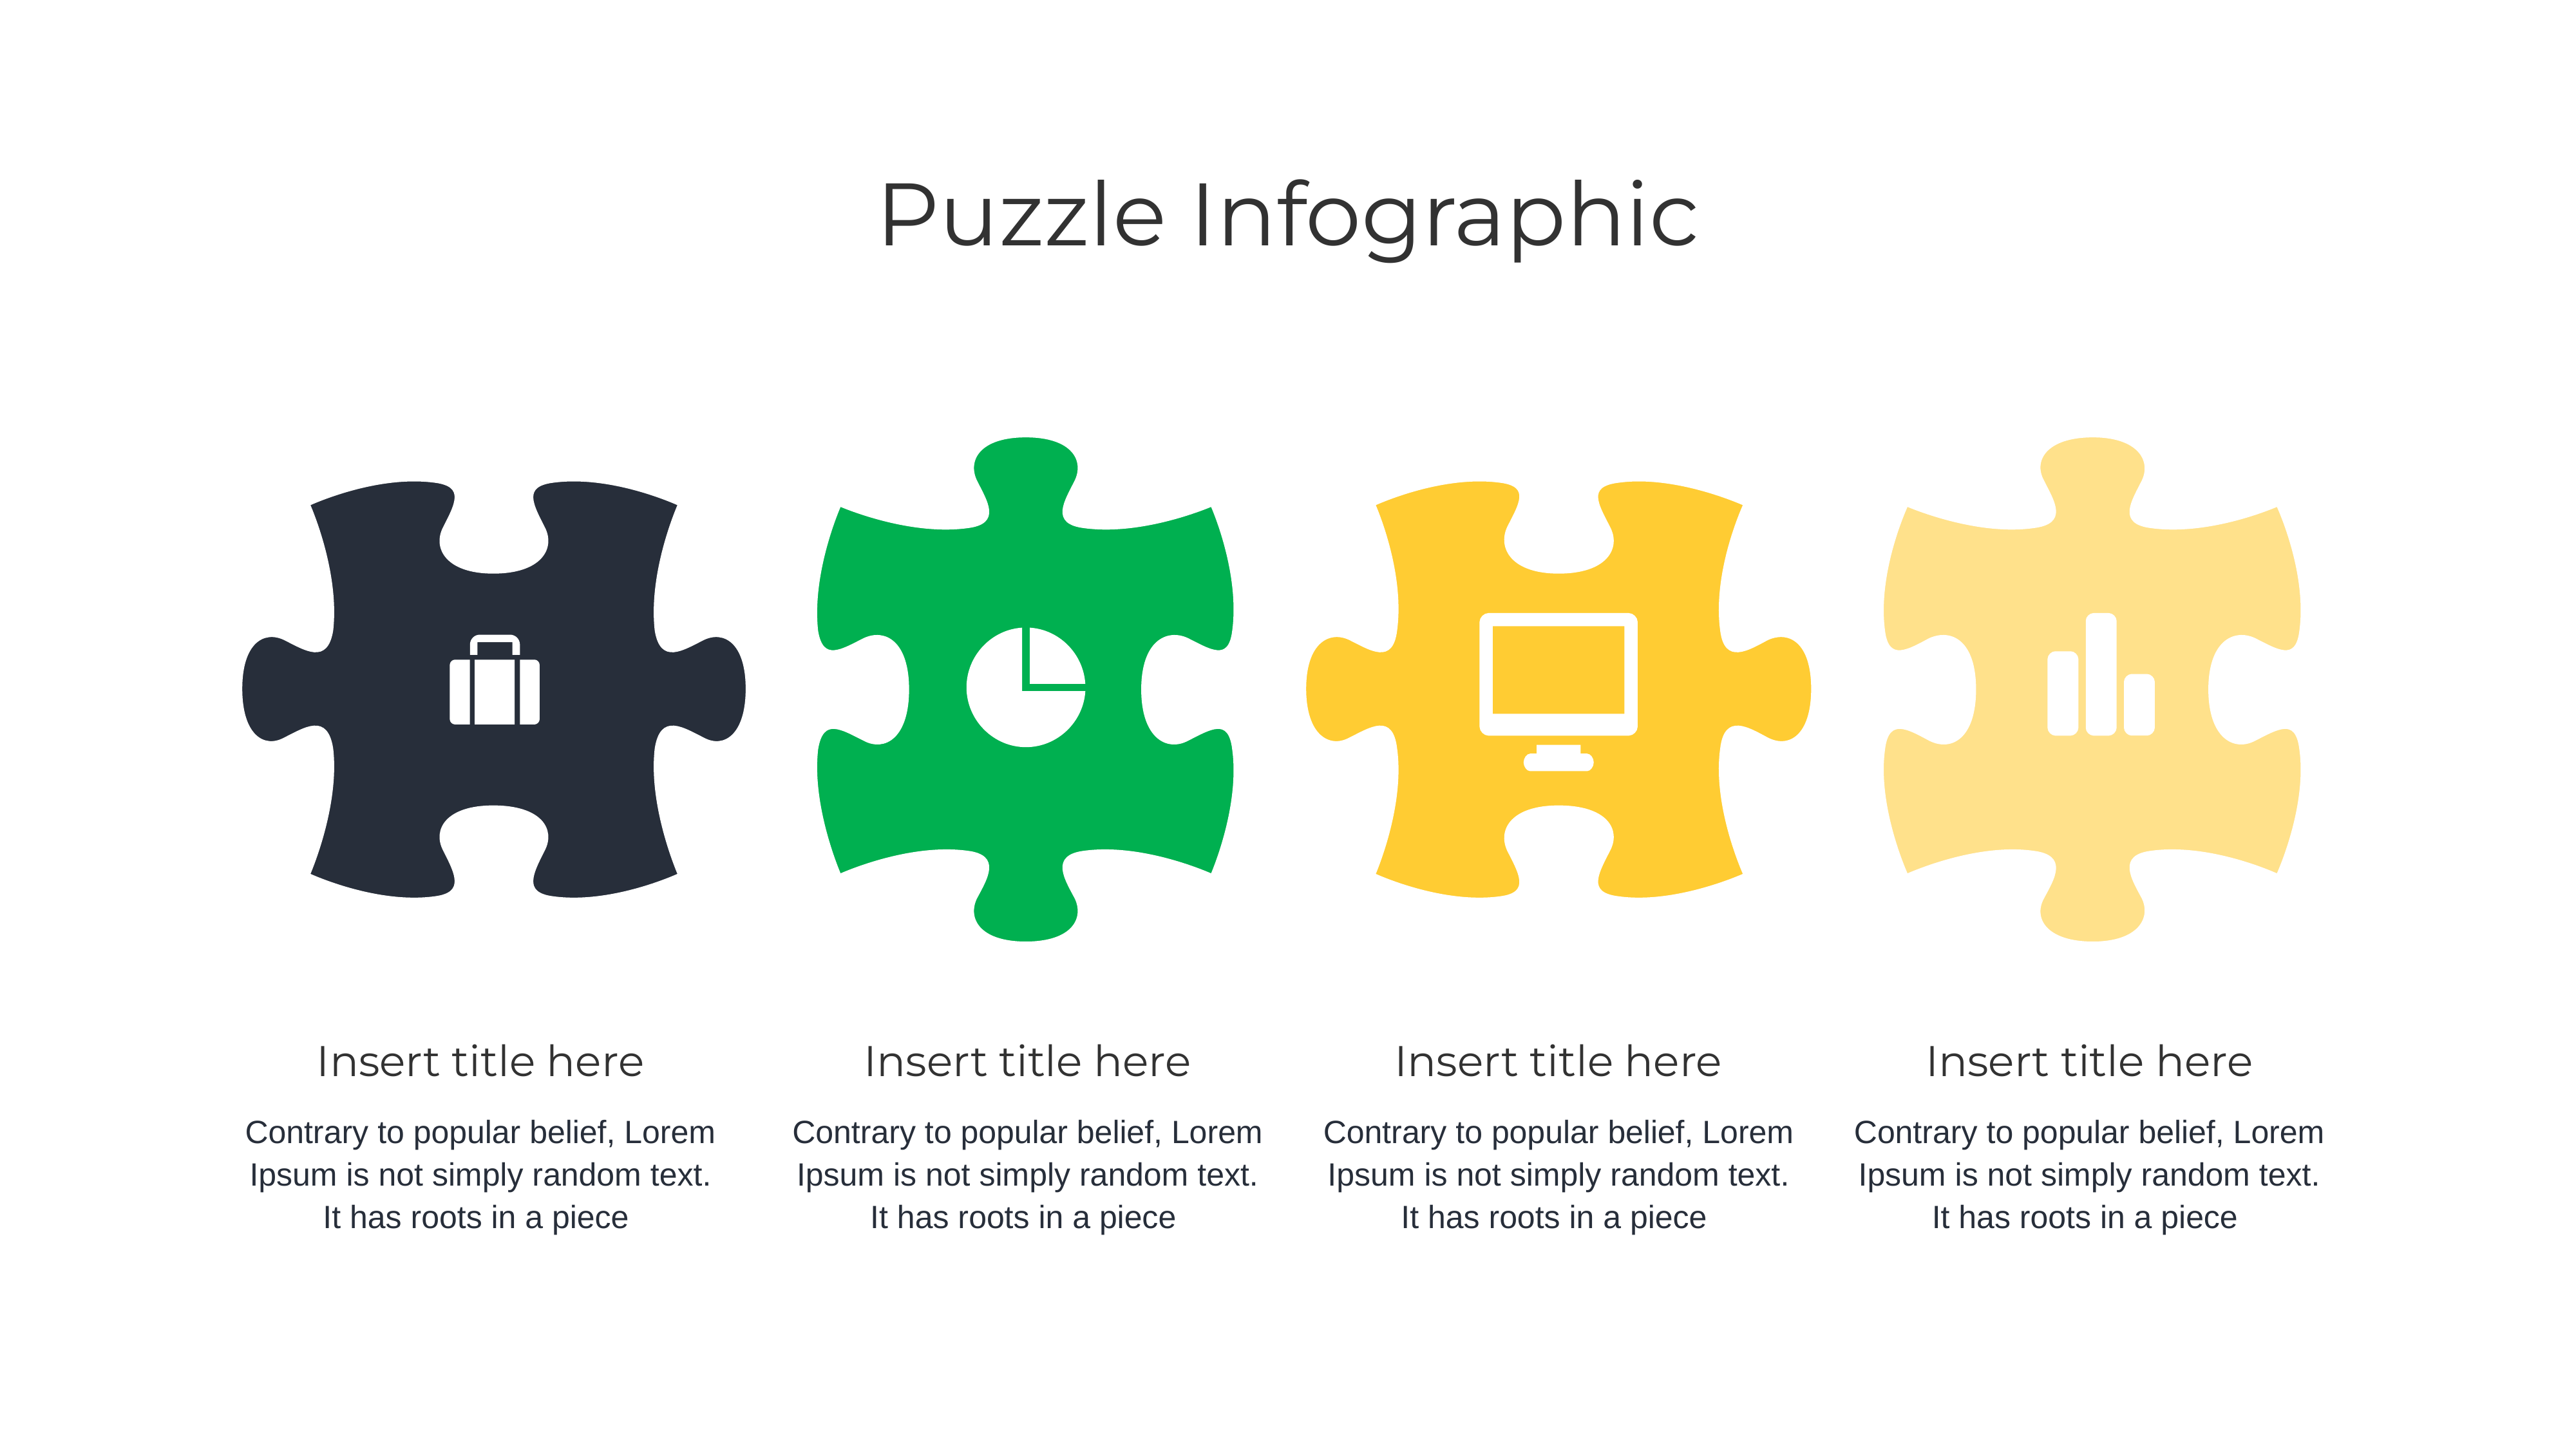

# Puzzle Infographic

Insert title here
Insert title here
Insert title here
Insert title here
Contrary to popular belief, Lorem Ipsum is not simply random text. It has roots in a piece
Contrary to popular belief, Lorem Ipsum is not simply random text. It has roots in a piece
Contrary to popular belief, Lorem Ipsum is not simply random text. It has roots in a piece
Contrary to popular belief, Lorem Ipsum is not simply random text. It has roots in a piece